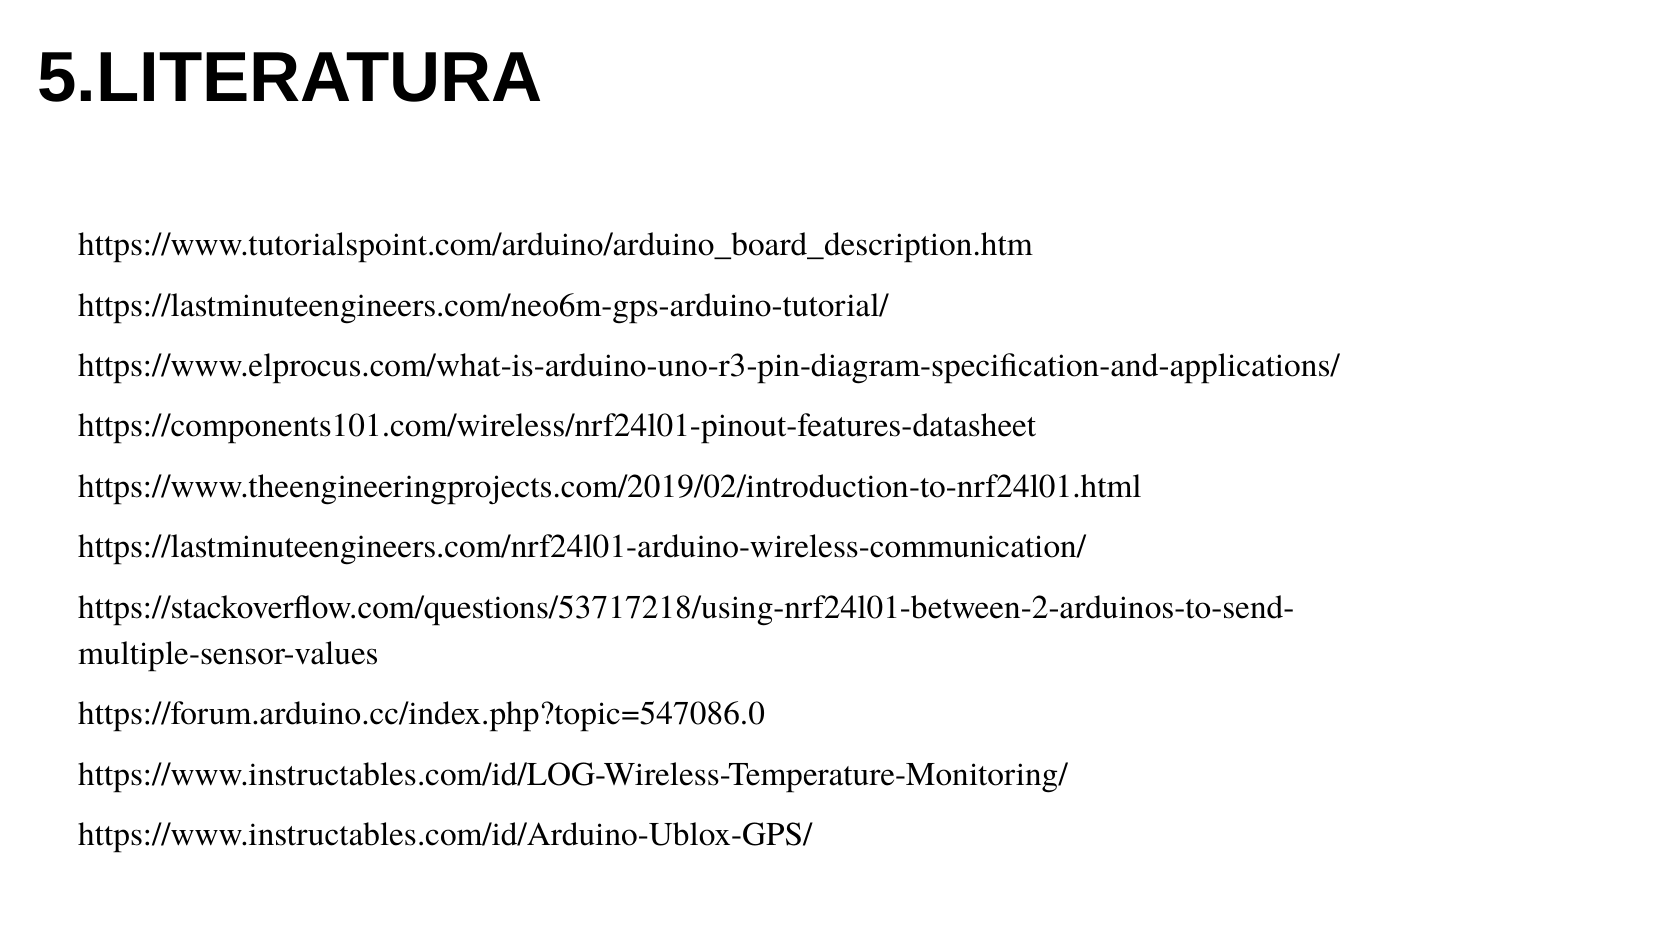

5.LITERATURA
https://www.tutorialspoint.com/arduino/arduino_board_description.htm
https://lastminuteengineers.com/neo6m-gps-arduino-tutorial/
https://www.elprocus.com/what-is-arduino-uno-r3-pin-diagram-specification-and-applications/
https://components101.com/wireless/nrf24l01-pinout-features-datasheet
https://www.theengineeringprojects.com/2019/02/introduction-to-nrf24l01.html
https://lastminuteengineers.com/nrf24l01-arduino-wireless-communication/
https://stackoverflow.com/questions/53717218/using-nrf24l01-between-2-arduinos-to-send-multiple-sensor-values
https://forum.arduino.cc/index.php?topic=547086.0
https://www.instructables.com/id/LOG-Wireless-Temperature-Monitoring/
https://www.instructables.com/id/Arduino-Ublox-GPS/